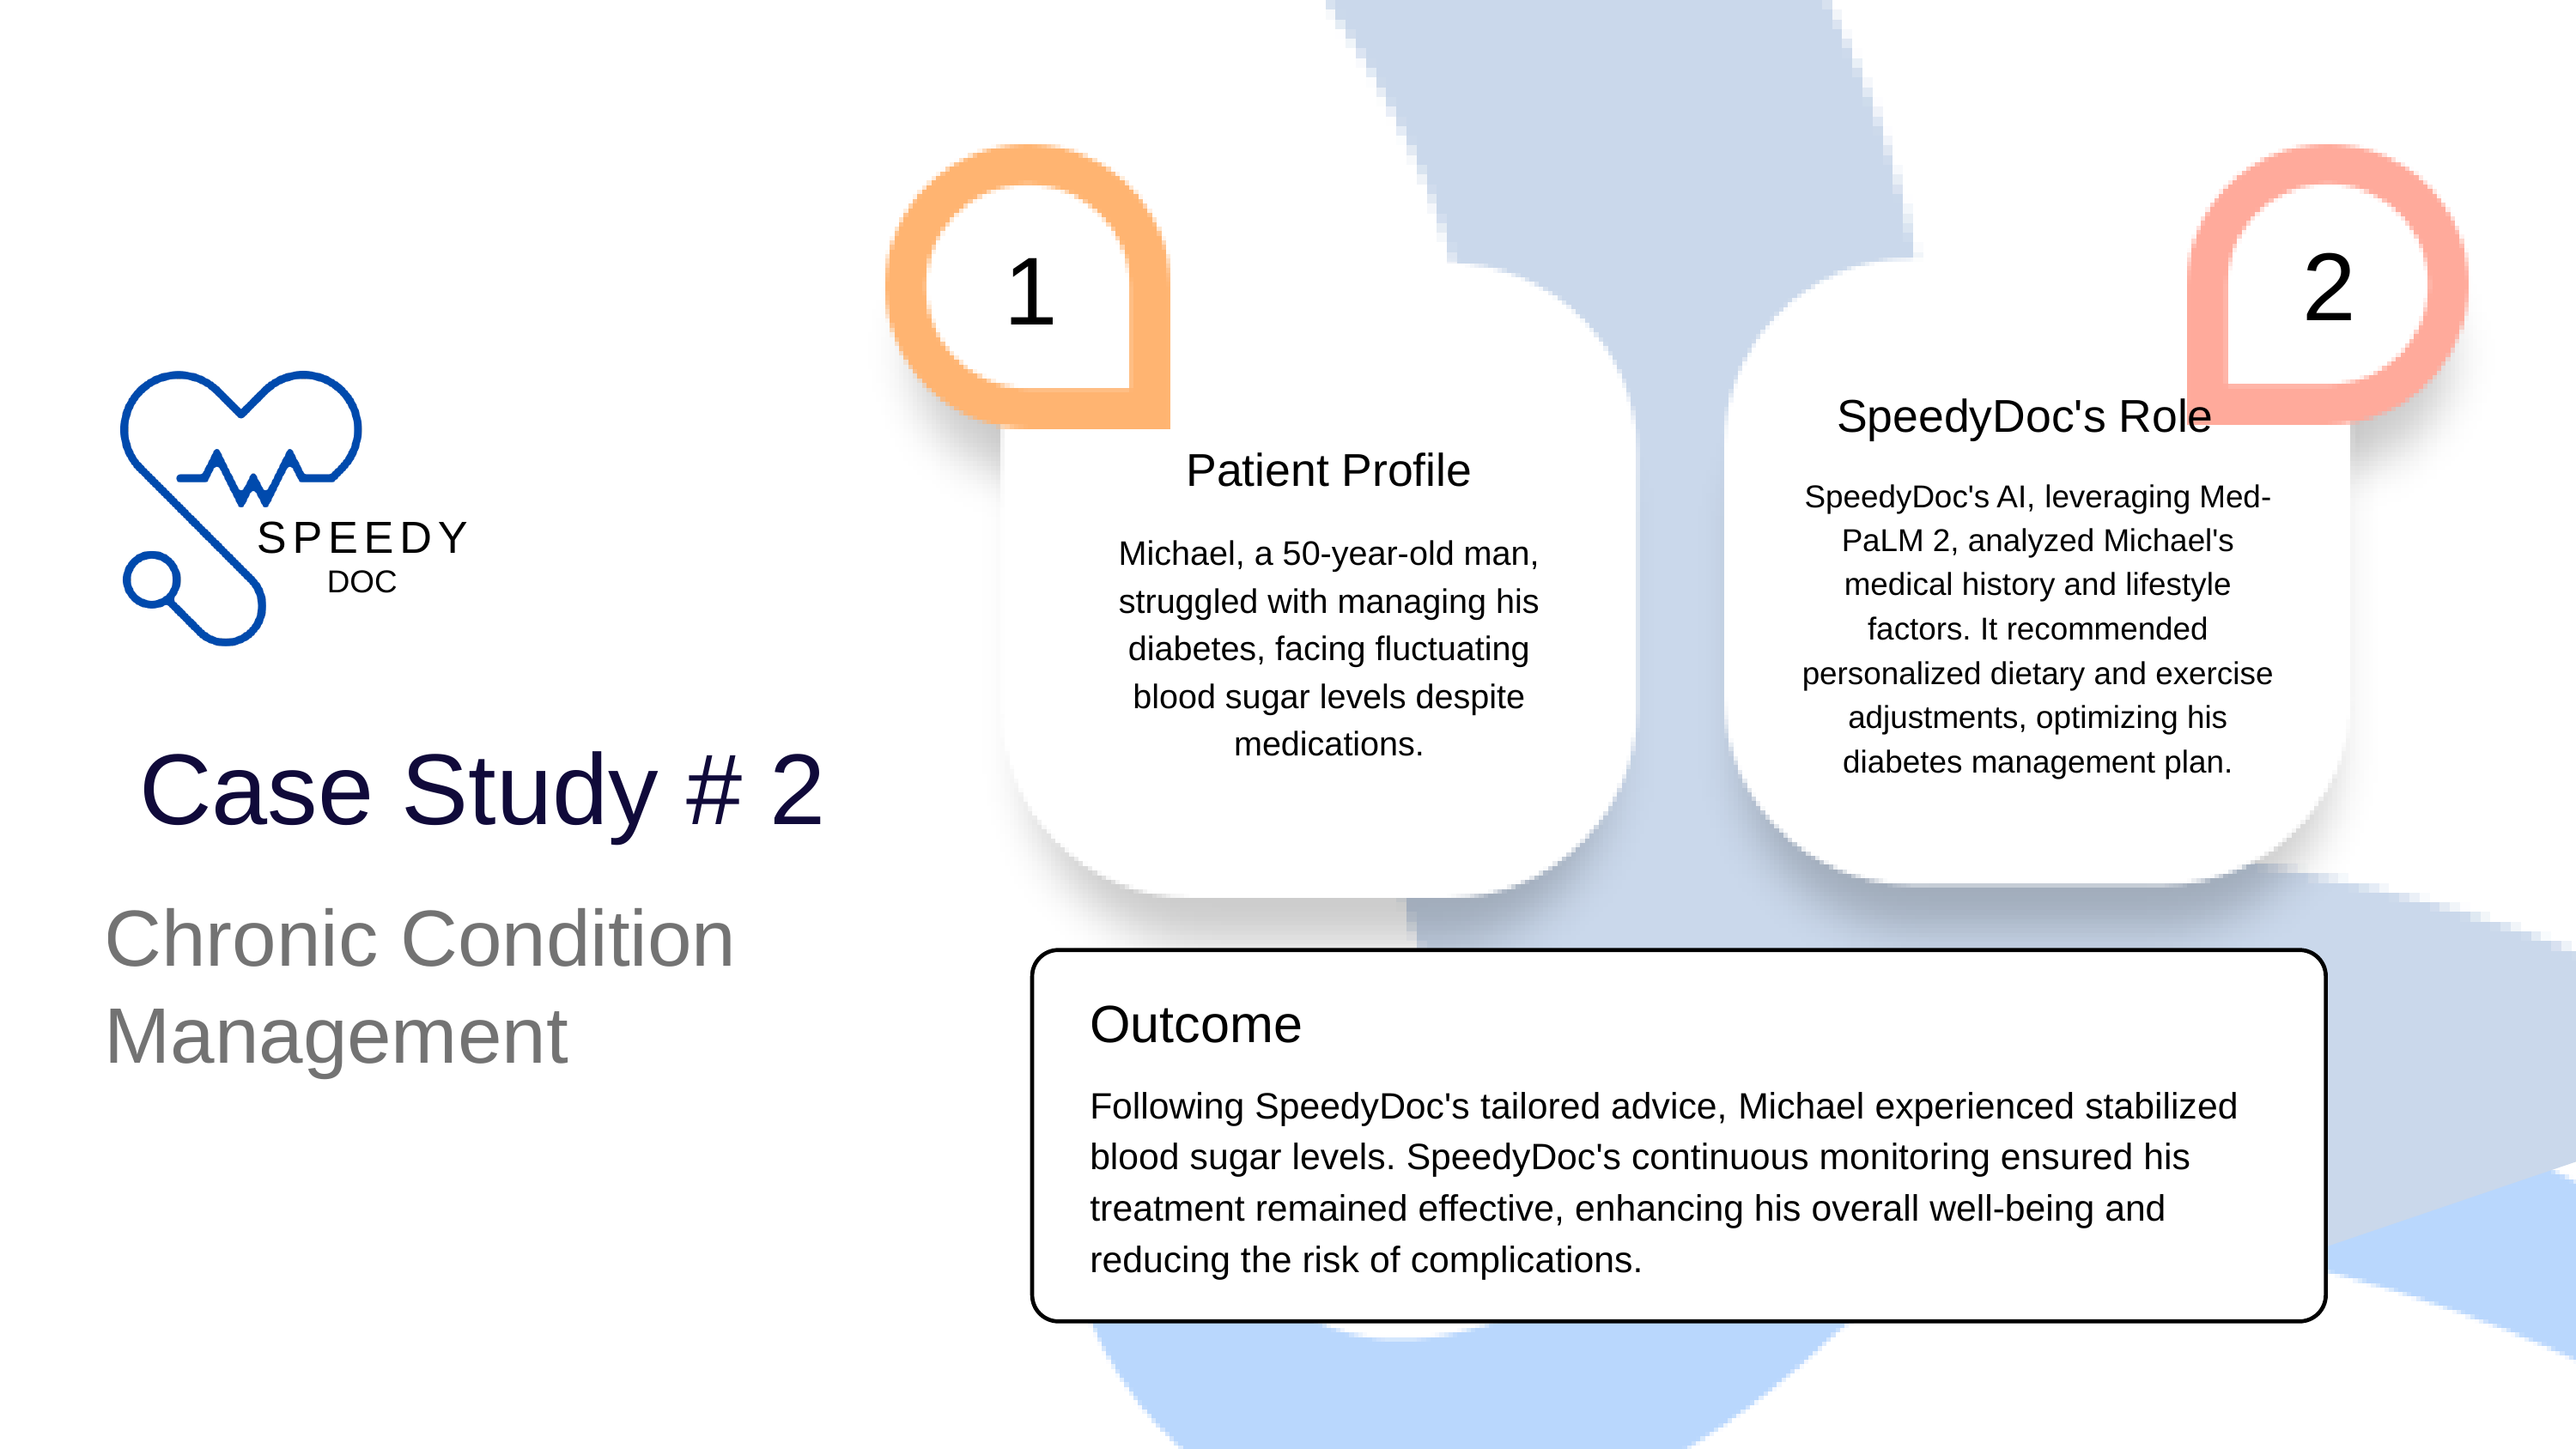

2
1

SPEEDY
DOC
SpeedyDoc's Role
Patient Profile
SpeedyDoc's AI, leveraging Med-PaLM 2, analyzed Michael's medical history and lifestyle factors. It recommended personalized dietary and exercise adjustments, optimizing his diabetes management plan.
Michael, a 50-year-old man, struggled with managing his diabetes, facing fluctuating blood sugar levels despite medications.
Case Study # 2
Chronic Condition Management

Outcome

Following SpeedyDoc's tailored advice, Michael experienced stabilized blood sugar levels. SpeedyDoc's continuous monitoring ensured his treatment remained effective, enhancing his overall well-being and reducing the risk of complications.